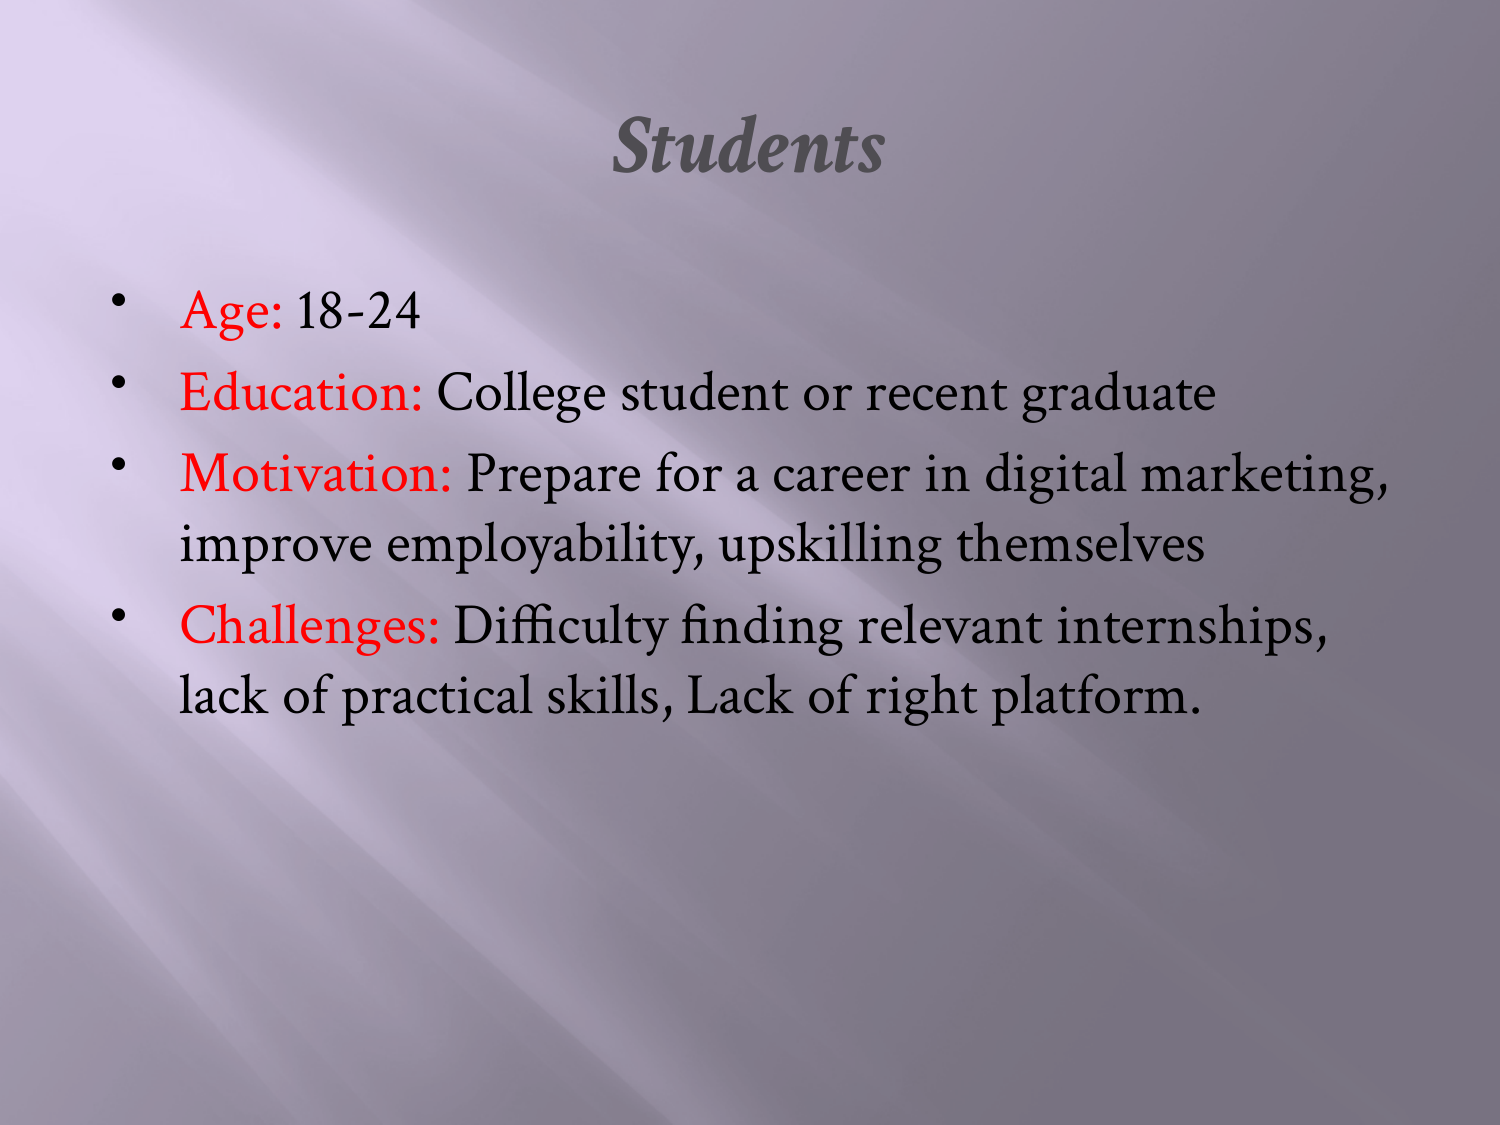

# Students
Age: 18-24
Education: College student or recent graduate
Motivation: Prepare for a career in digital marketing, improve employability, upskilling themselves
Challenges: Difficulty finding relevant internships, lack of practical skills, Lack of right platform.